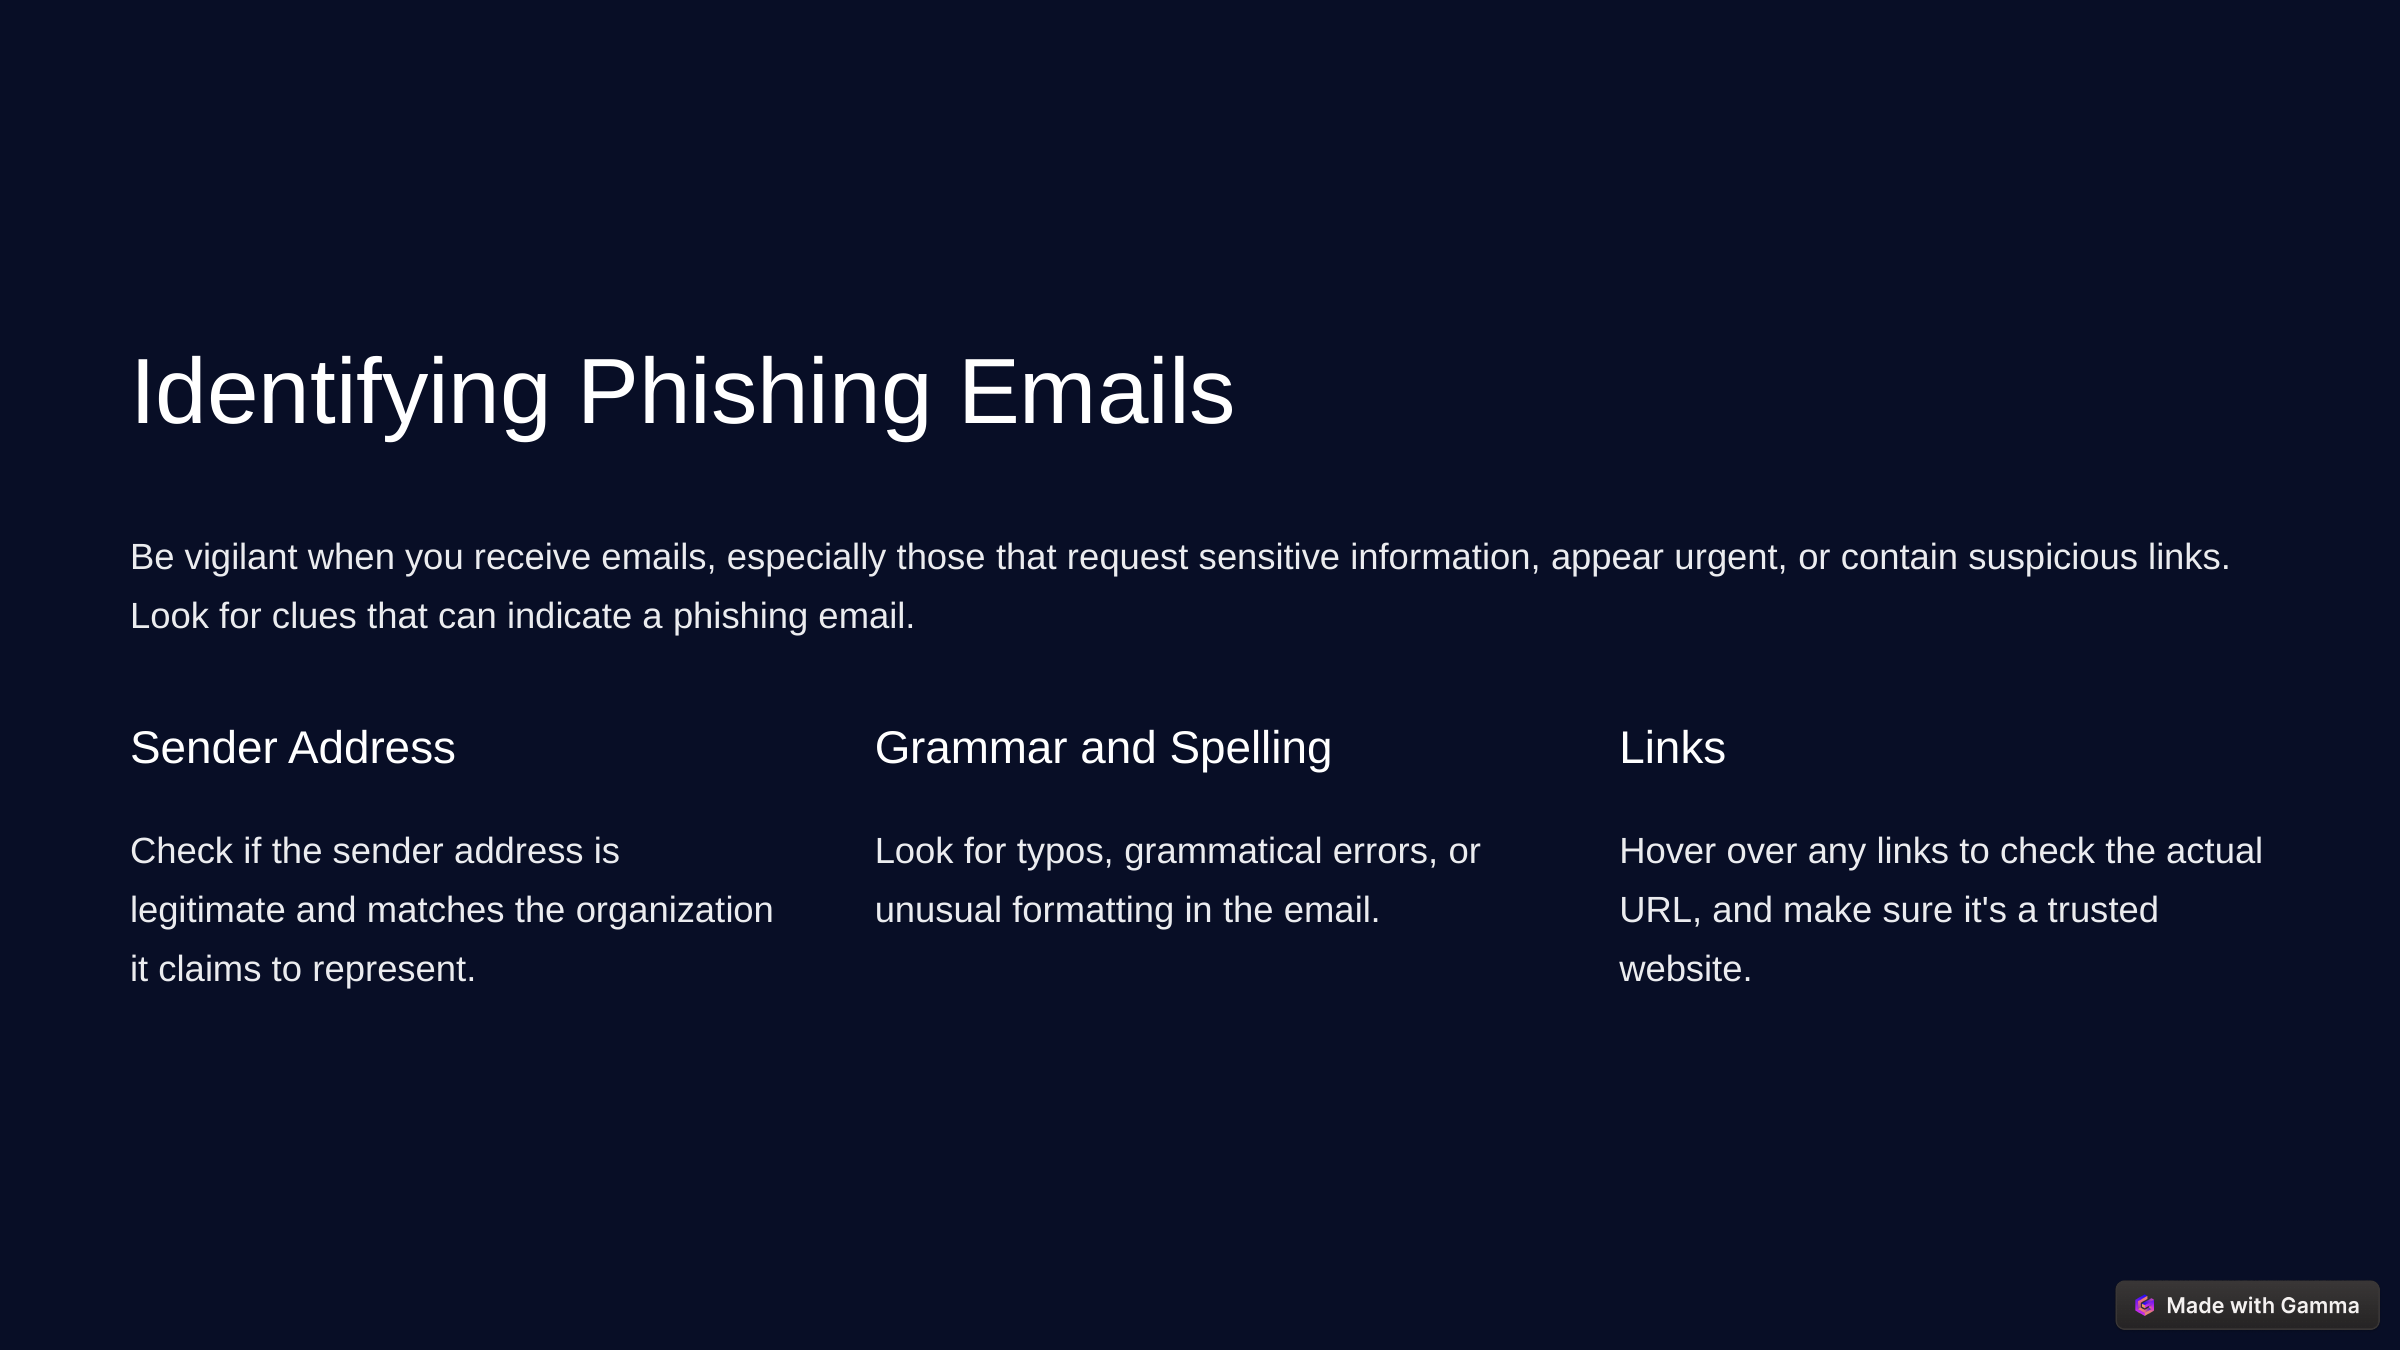

Identifying Phishing Emails
Be vigilant when you receive emails, especially those that request sensitive information, appear urgent, or contain suspicious links. Look for clues that can indicate a phishing email.
Sender Address
Grammar and Spelling
Links
Check if the sender address is legitimate and matches the organization it claims to represent.
Look for typos, grammatical errors, or unusual formatting in the email.
Hover over any links to check the actual URL, and make sure it's a trusted website.